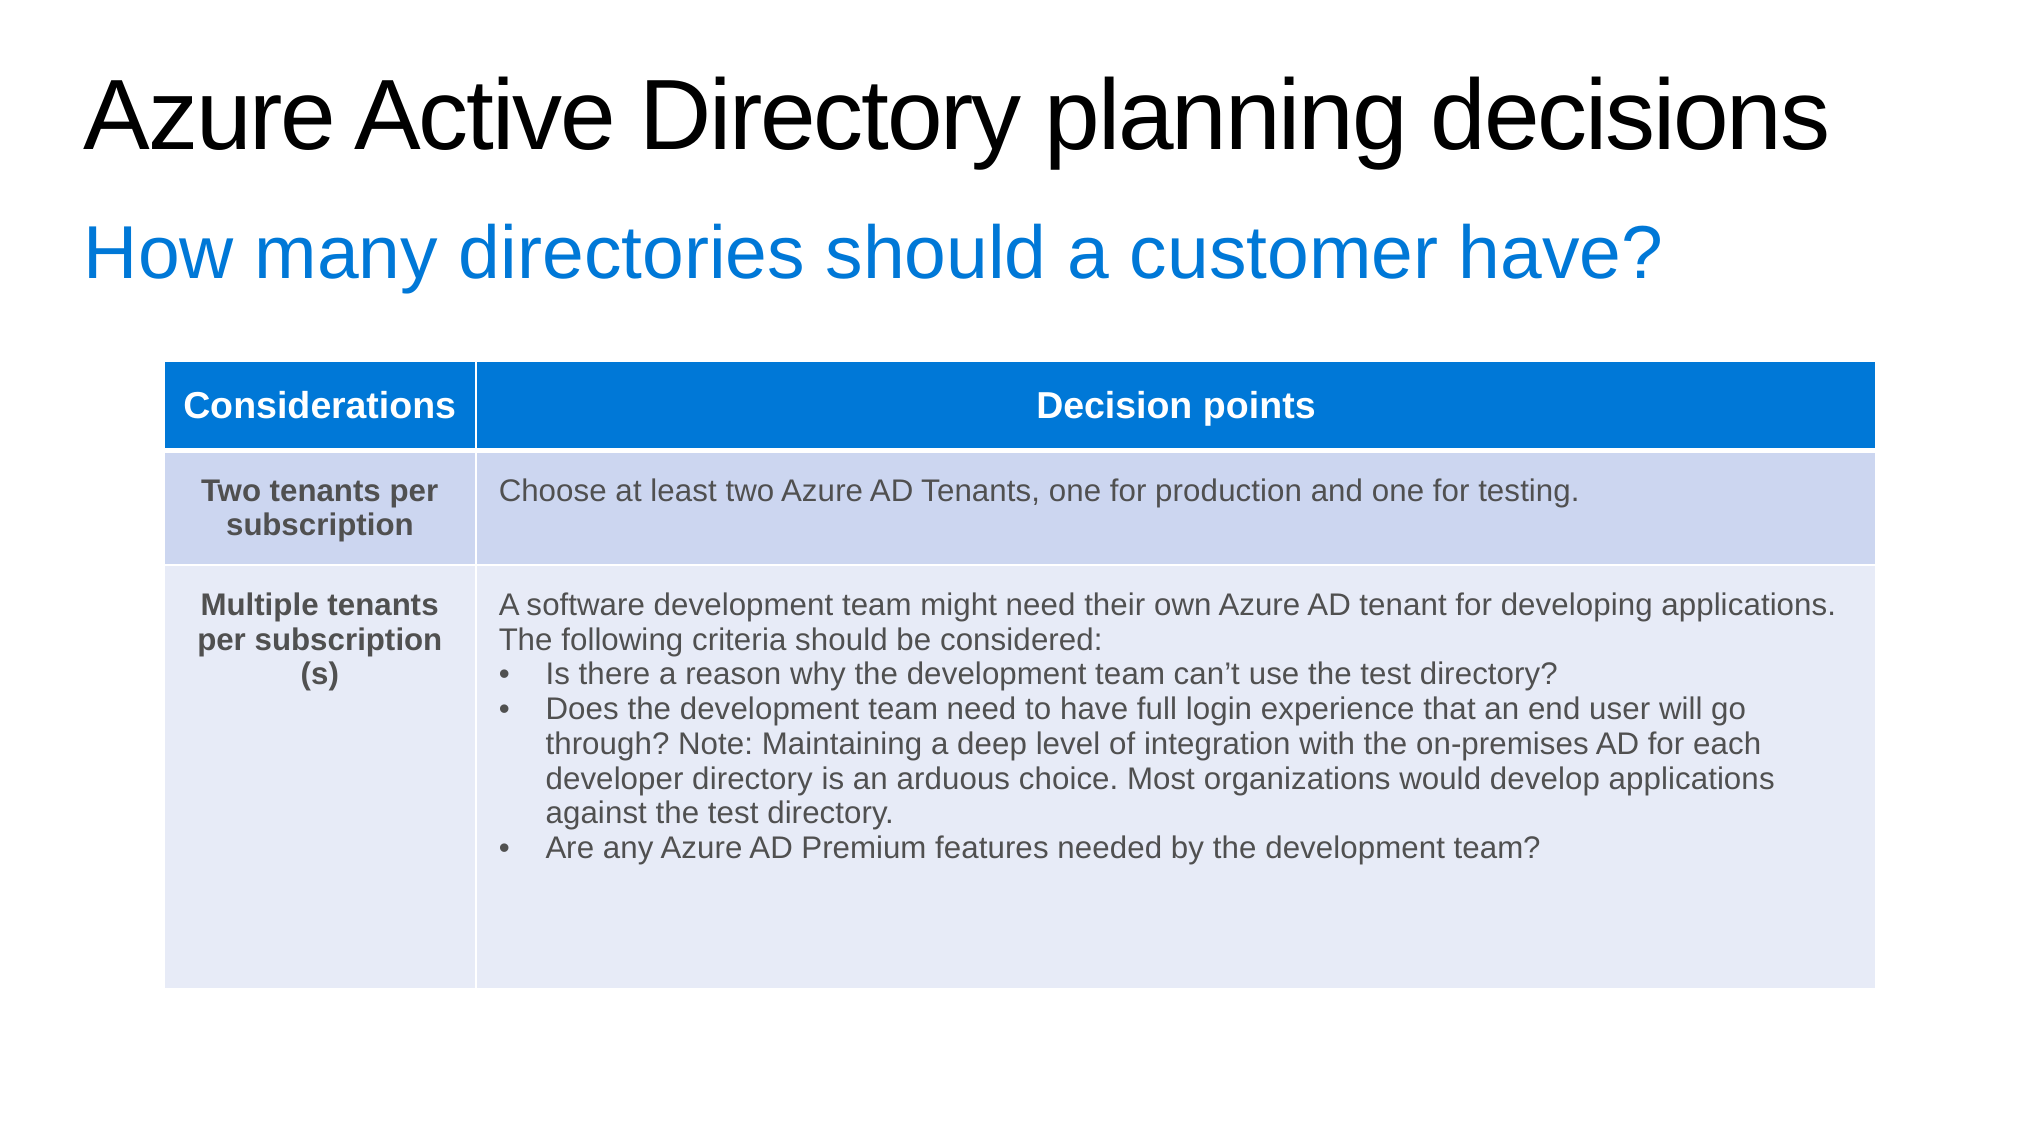

# Azure Active Directory planning decisions
How many directories should a customer have?
| Considerations | Decision points |
| --- | --- |
| Two tenants per subscription | Choose at least two Azure AD Tenants, one for production and one for testing. |
| Multiple tenants per subscription (s) | A software development team might need their own Azure AD tenant for developing applications. The following criteria should be considered: Is there a reason why the development team can’t use the test directory? Does the development team need to have full login experience that an end user will go through? Note: Maintaining a deep level of integration with the on-premises AD for each developer directory is an arduous choice. Most organizations would develop applications against the test directory. Are any Azure AD Premium features needed by the development team? |